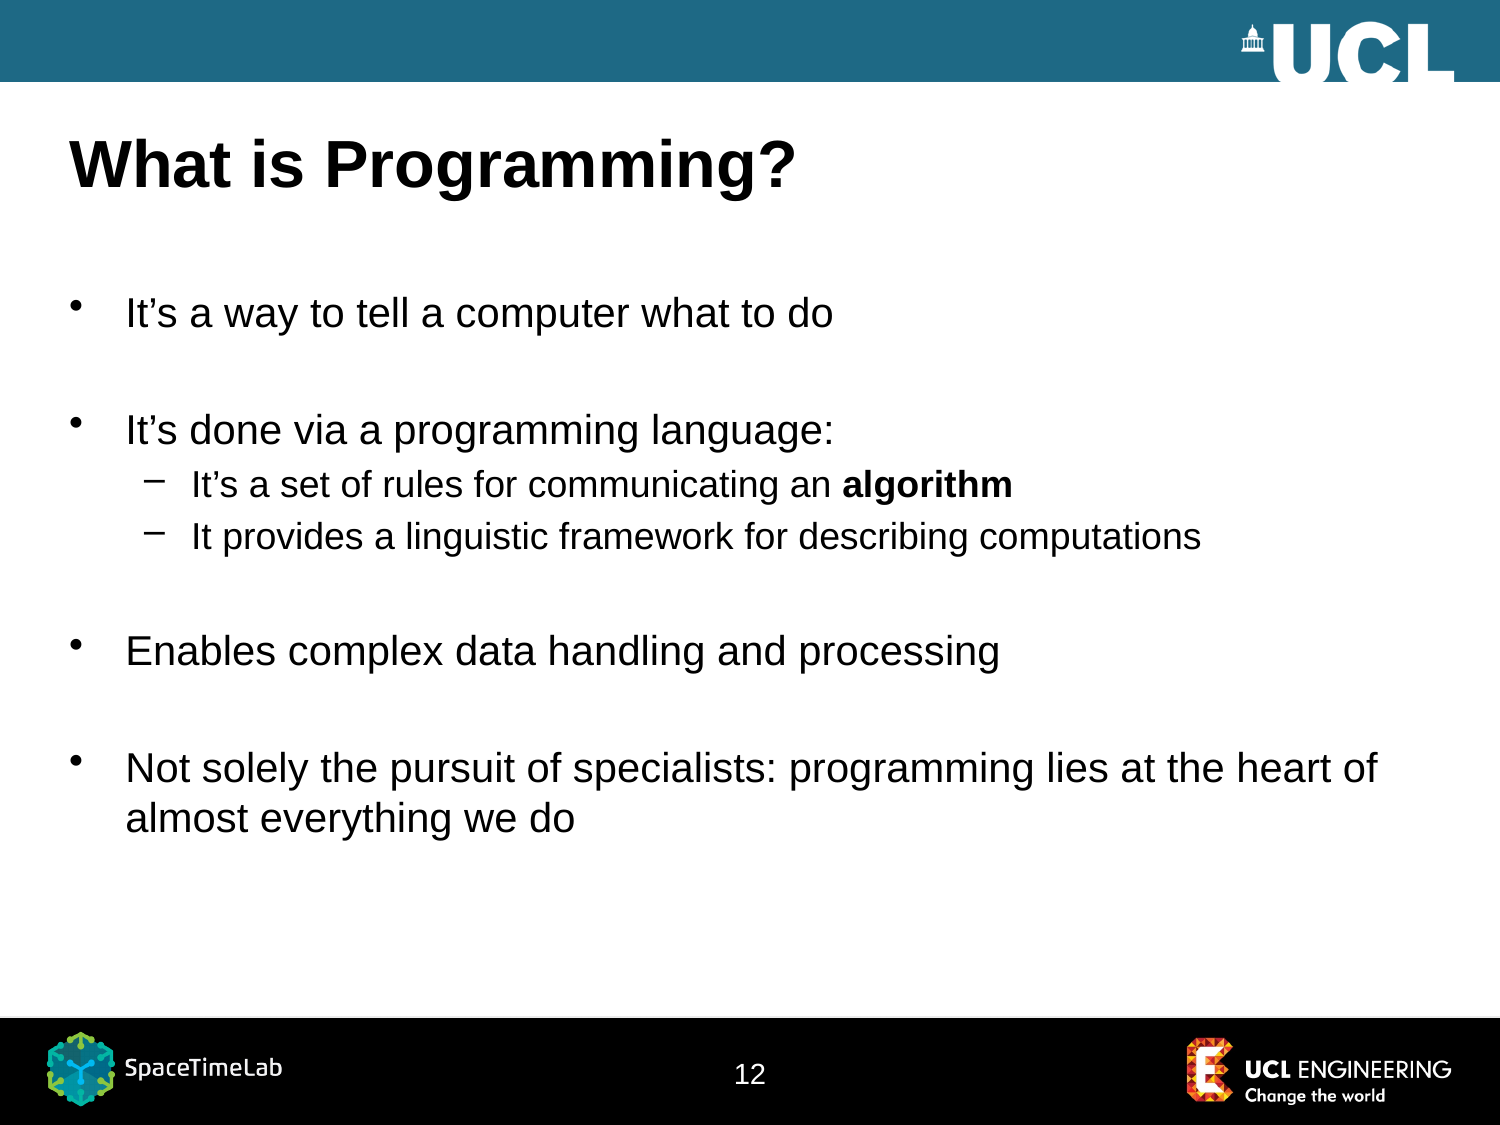

# What is Programming?

It’s a way to tell a computer what to do

It’s done via a programming language:
It’s a set of rules for communicating an algorithm
It provides a linguistic framework for describing computations

Enables complex data handling and processing

Not solely the pursuit of specialists: programming lies at the heart of almost everything we do
13